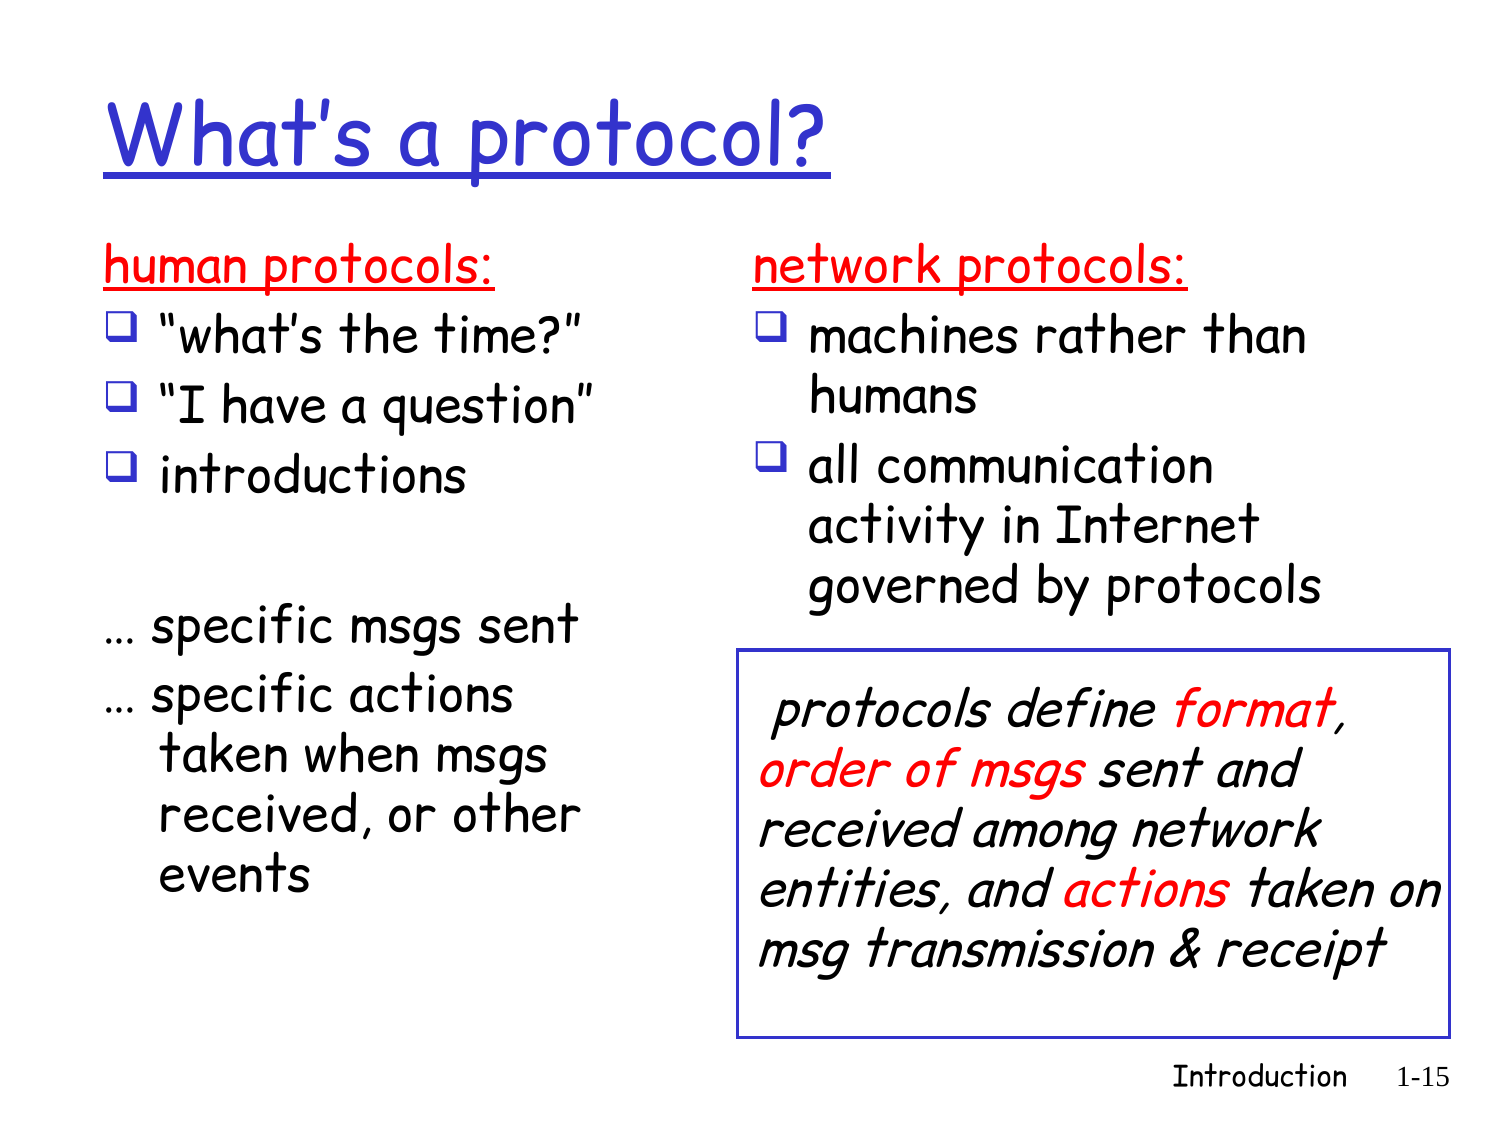

# What’s a protocol?
human protocols:
“what’s the time?”
“I have a question”
introductions

… specific msgs sent
… specific actions taken when msgs received, or other events
network protocols:
machines rather than humans
all communication activity in Internet governed by protocols

 protocols define format, order of msgs sent and received among network entities, and actions taken on msg transmission & receipt
 Introduction
1-15